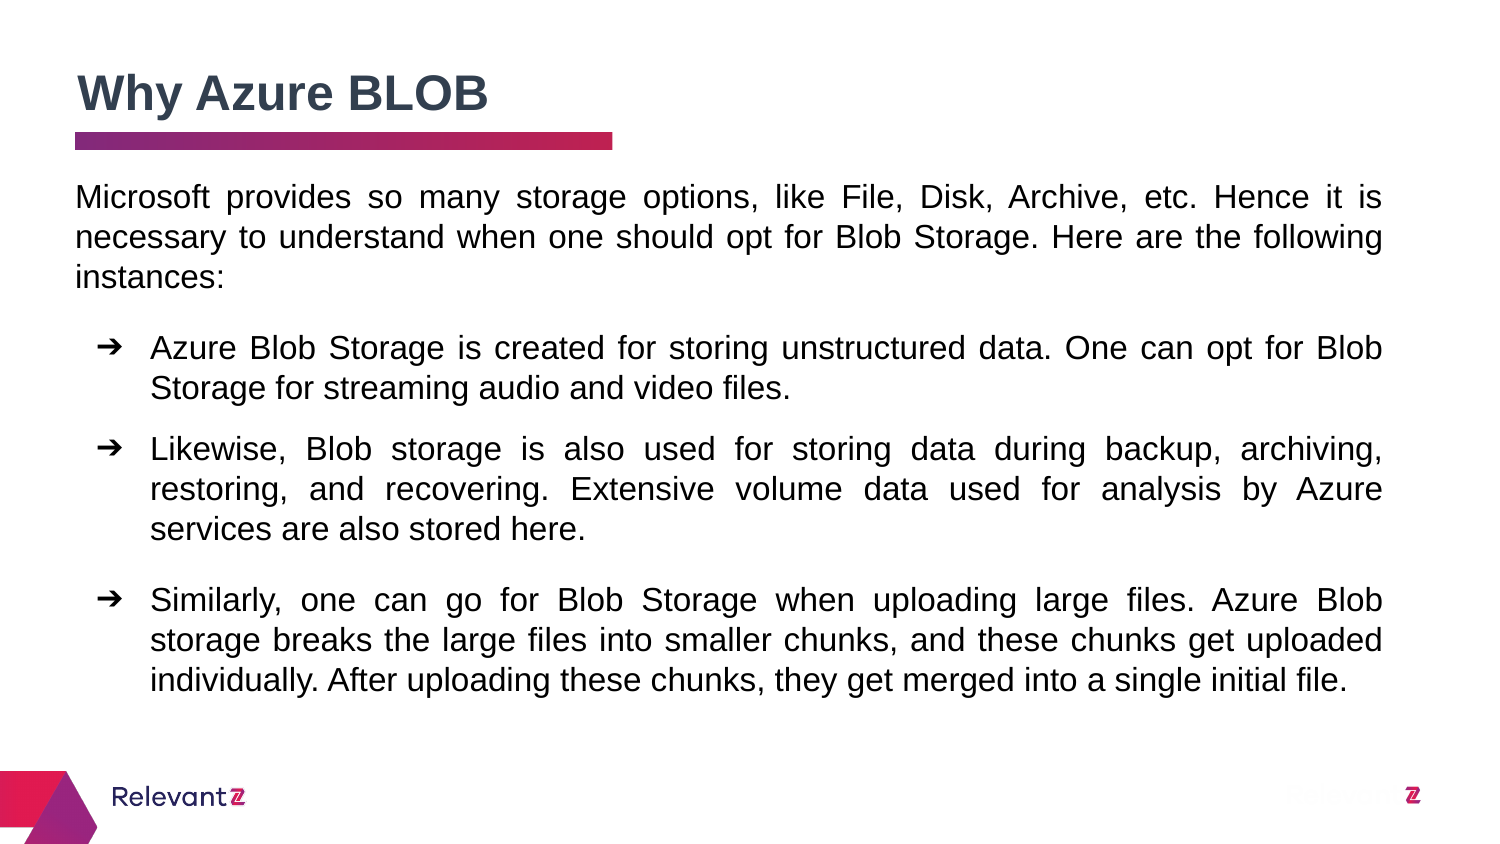

Why Azure BLOB
# Microsoft provides so many storage options, like File, Disk, Archive, etc. Hence it is necessary to understand when one should opt for Blob Storage. Here are the following instances:
Azure Blob Storage is created for storing unstructured data. One can opt for Blob Storage for streaming audio and video files.
Likewise, Blob storage is also used for storing data during backup, archiving, restoring, and recovering. Extensive volume data used for analysis by Azure services are also stored here.
Similarly, one can go for Blob Storage when uploading large files. Azure Blob storage breaks the large files into smaller chunks, and these chunks get uploaded individually. After uploading these chunks, they get merged into a single initial file.